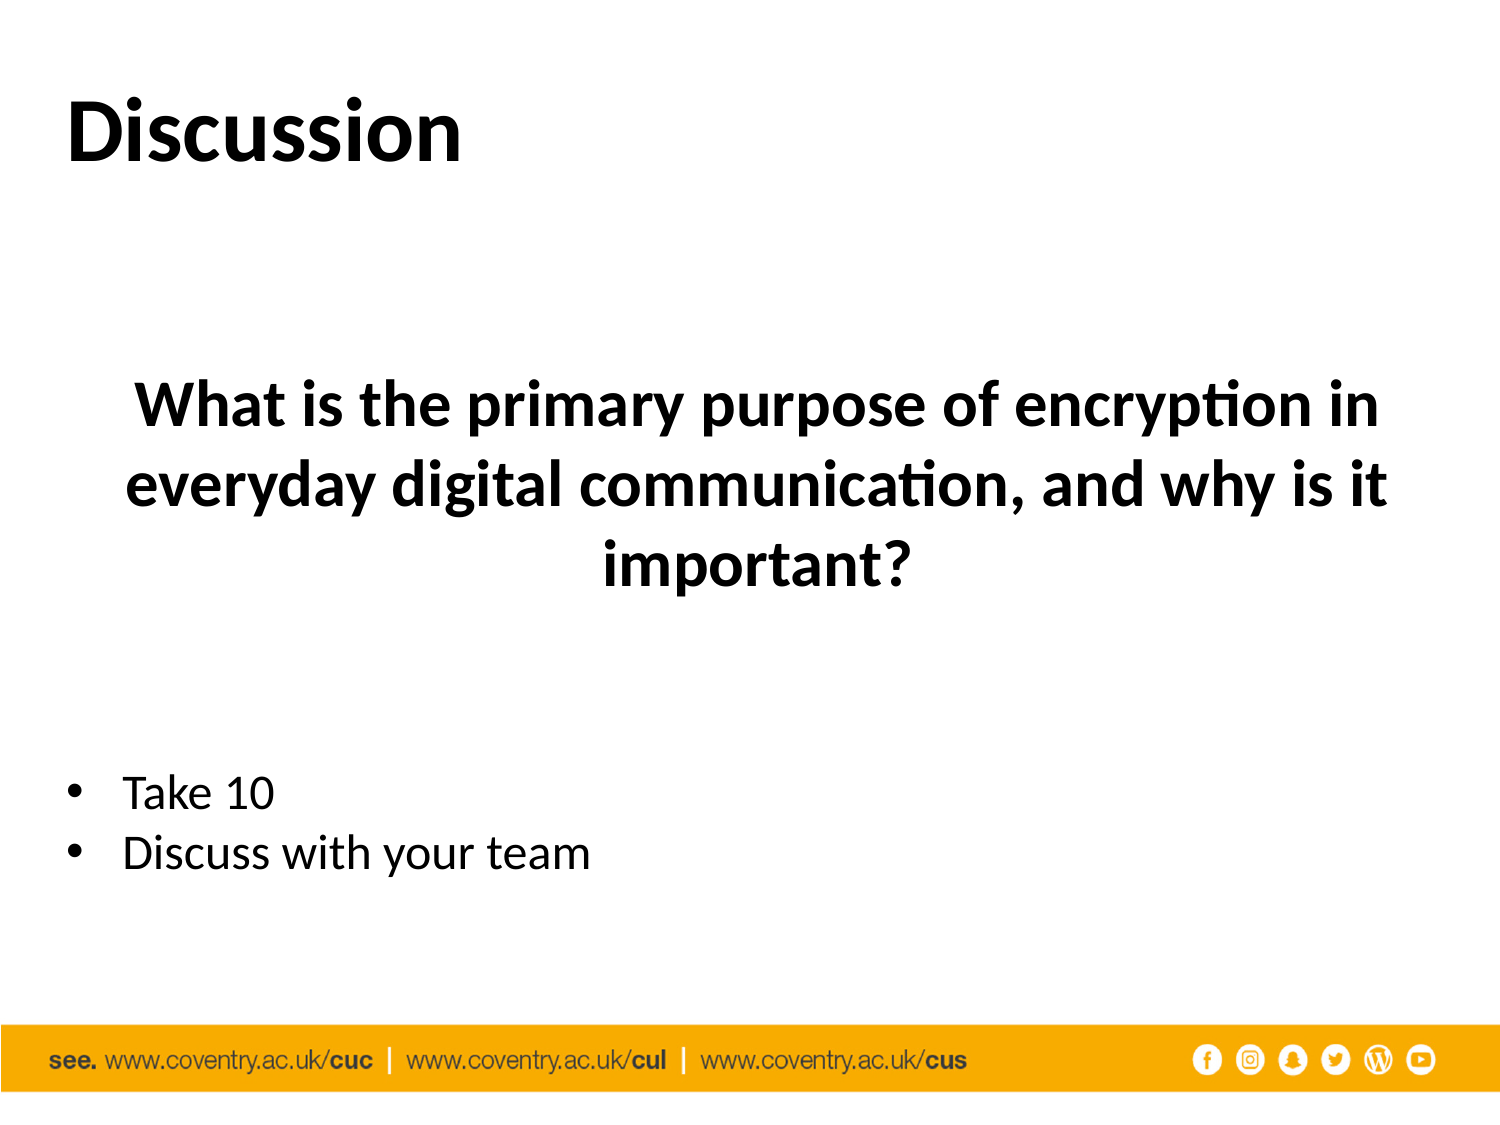

# Discussion

What is the primary purpose of encryption in everyday digital communication, and why is it important?

Take 10
Discuss with your team